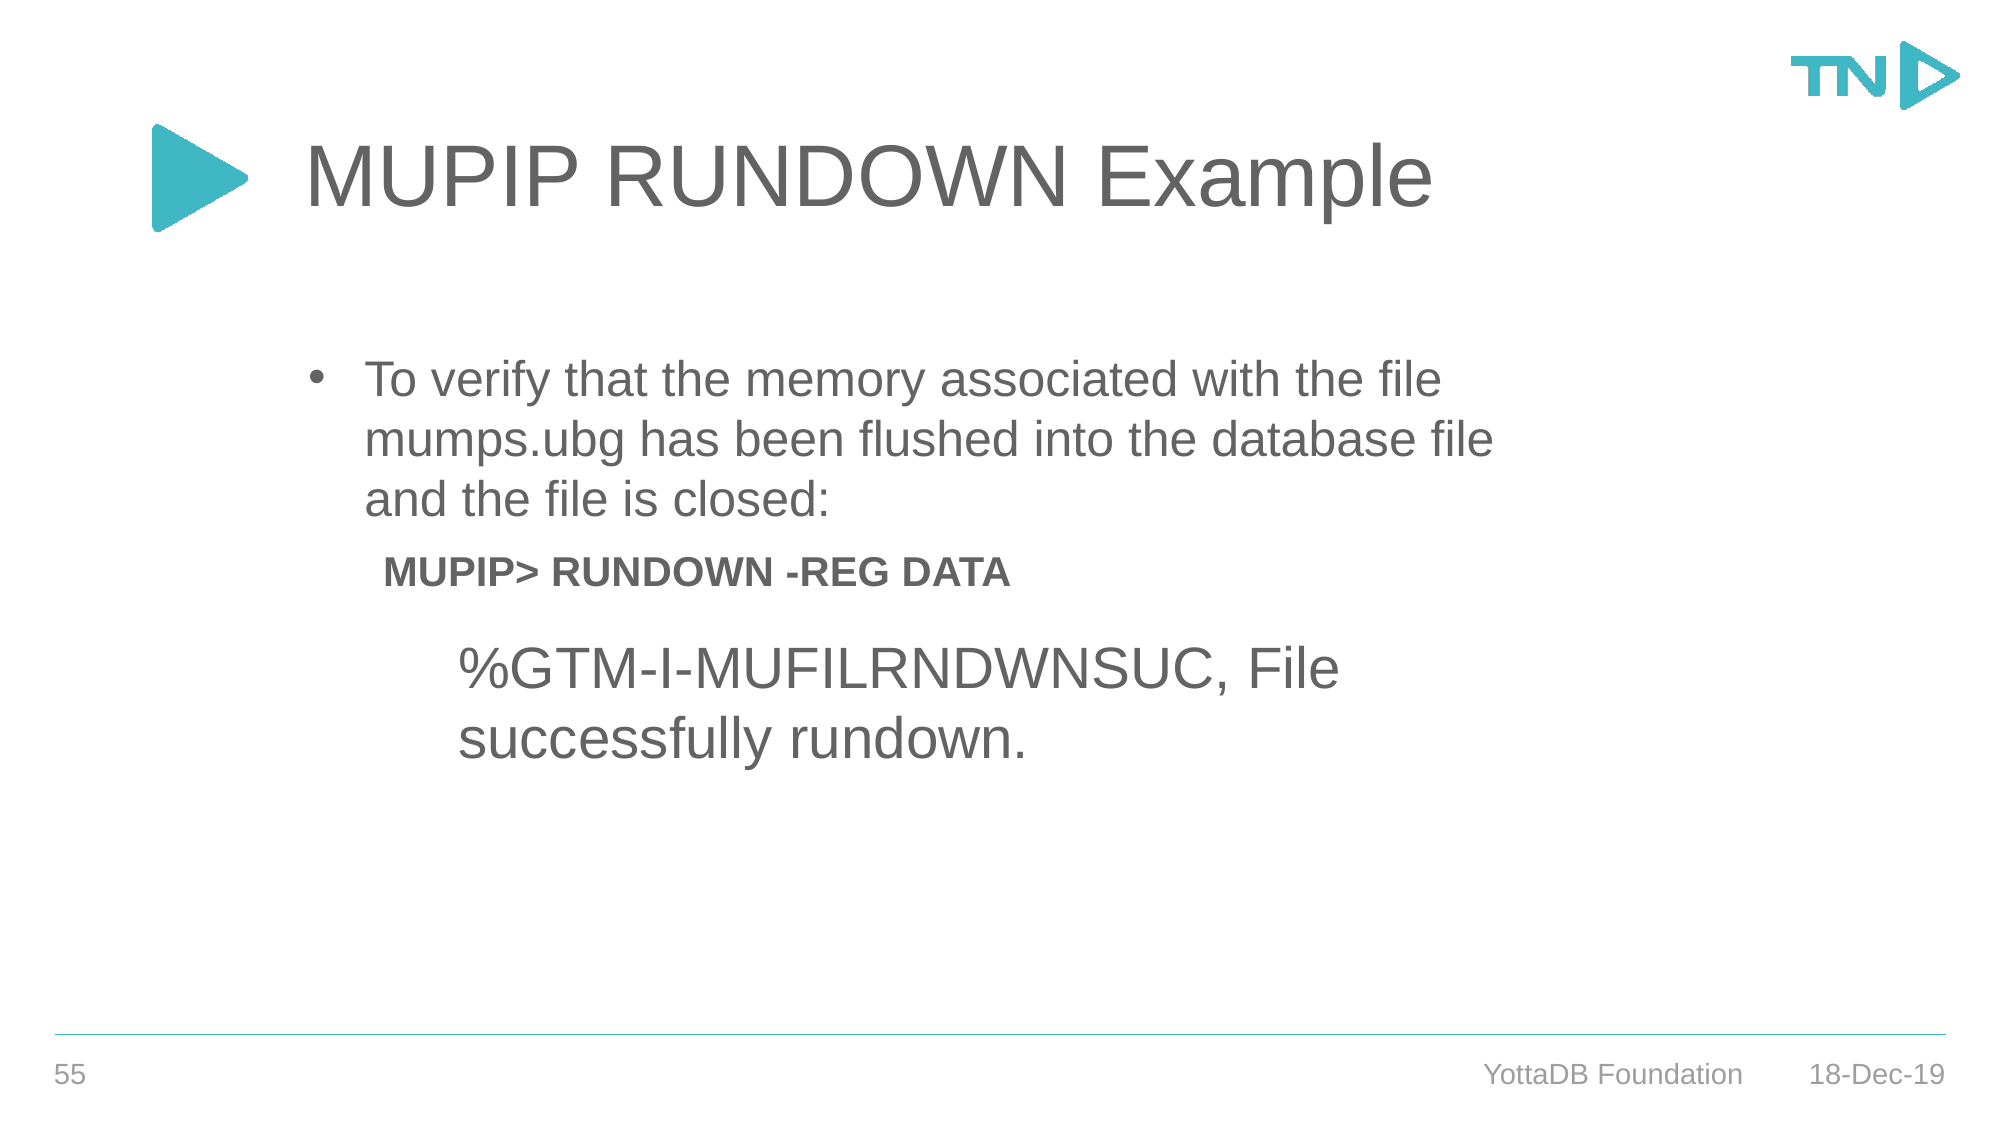

# MUPIP RUNDOWN Example
To verify that the memory associated with the file mumps.ubg has been flushed into the database file and the file is closed:
MUPIP> RUNDOWN -REG DATA
%GTM-I-MUFILRNDWNSUC, File successfully rundown.
55
YottaDB Foundation
18-Dec-19